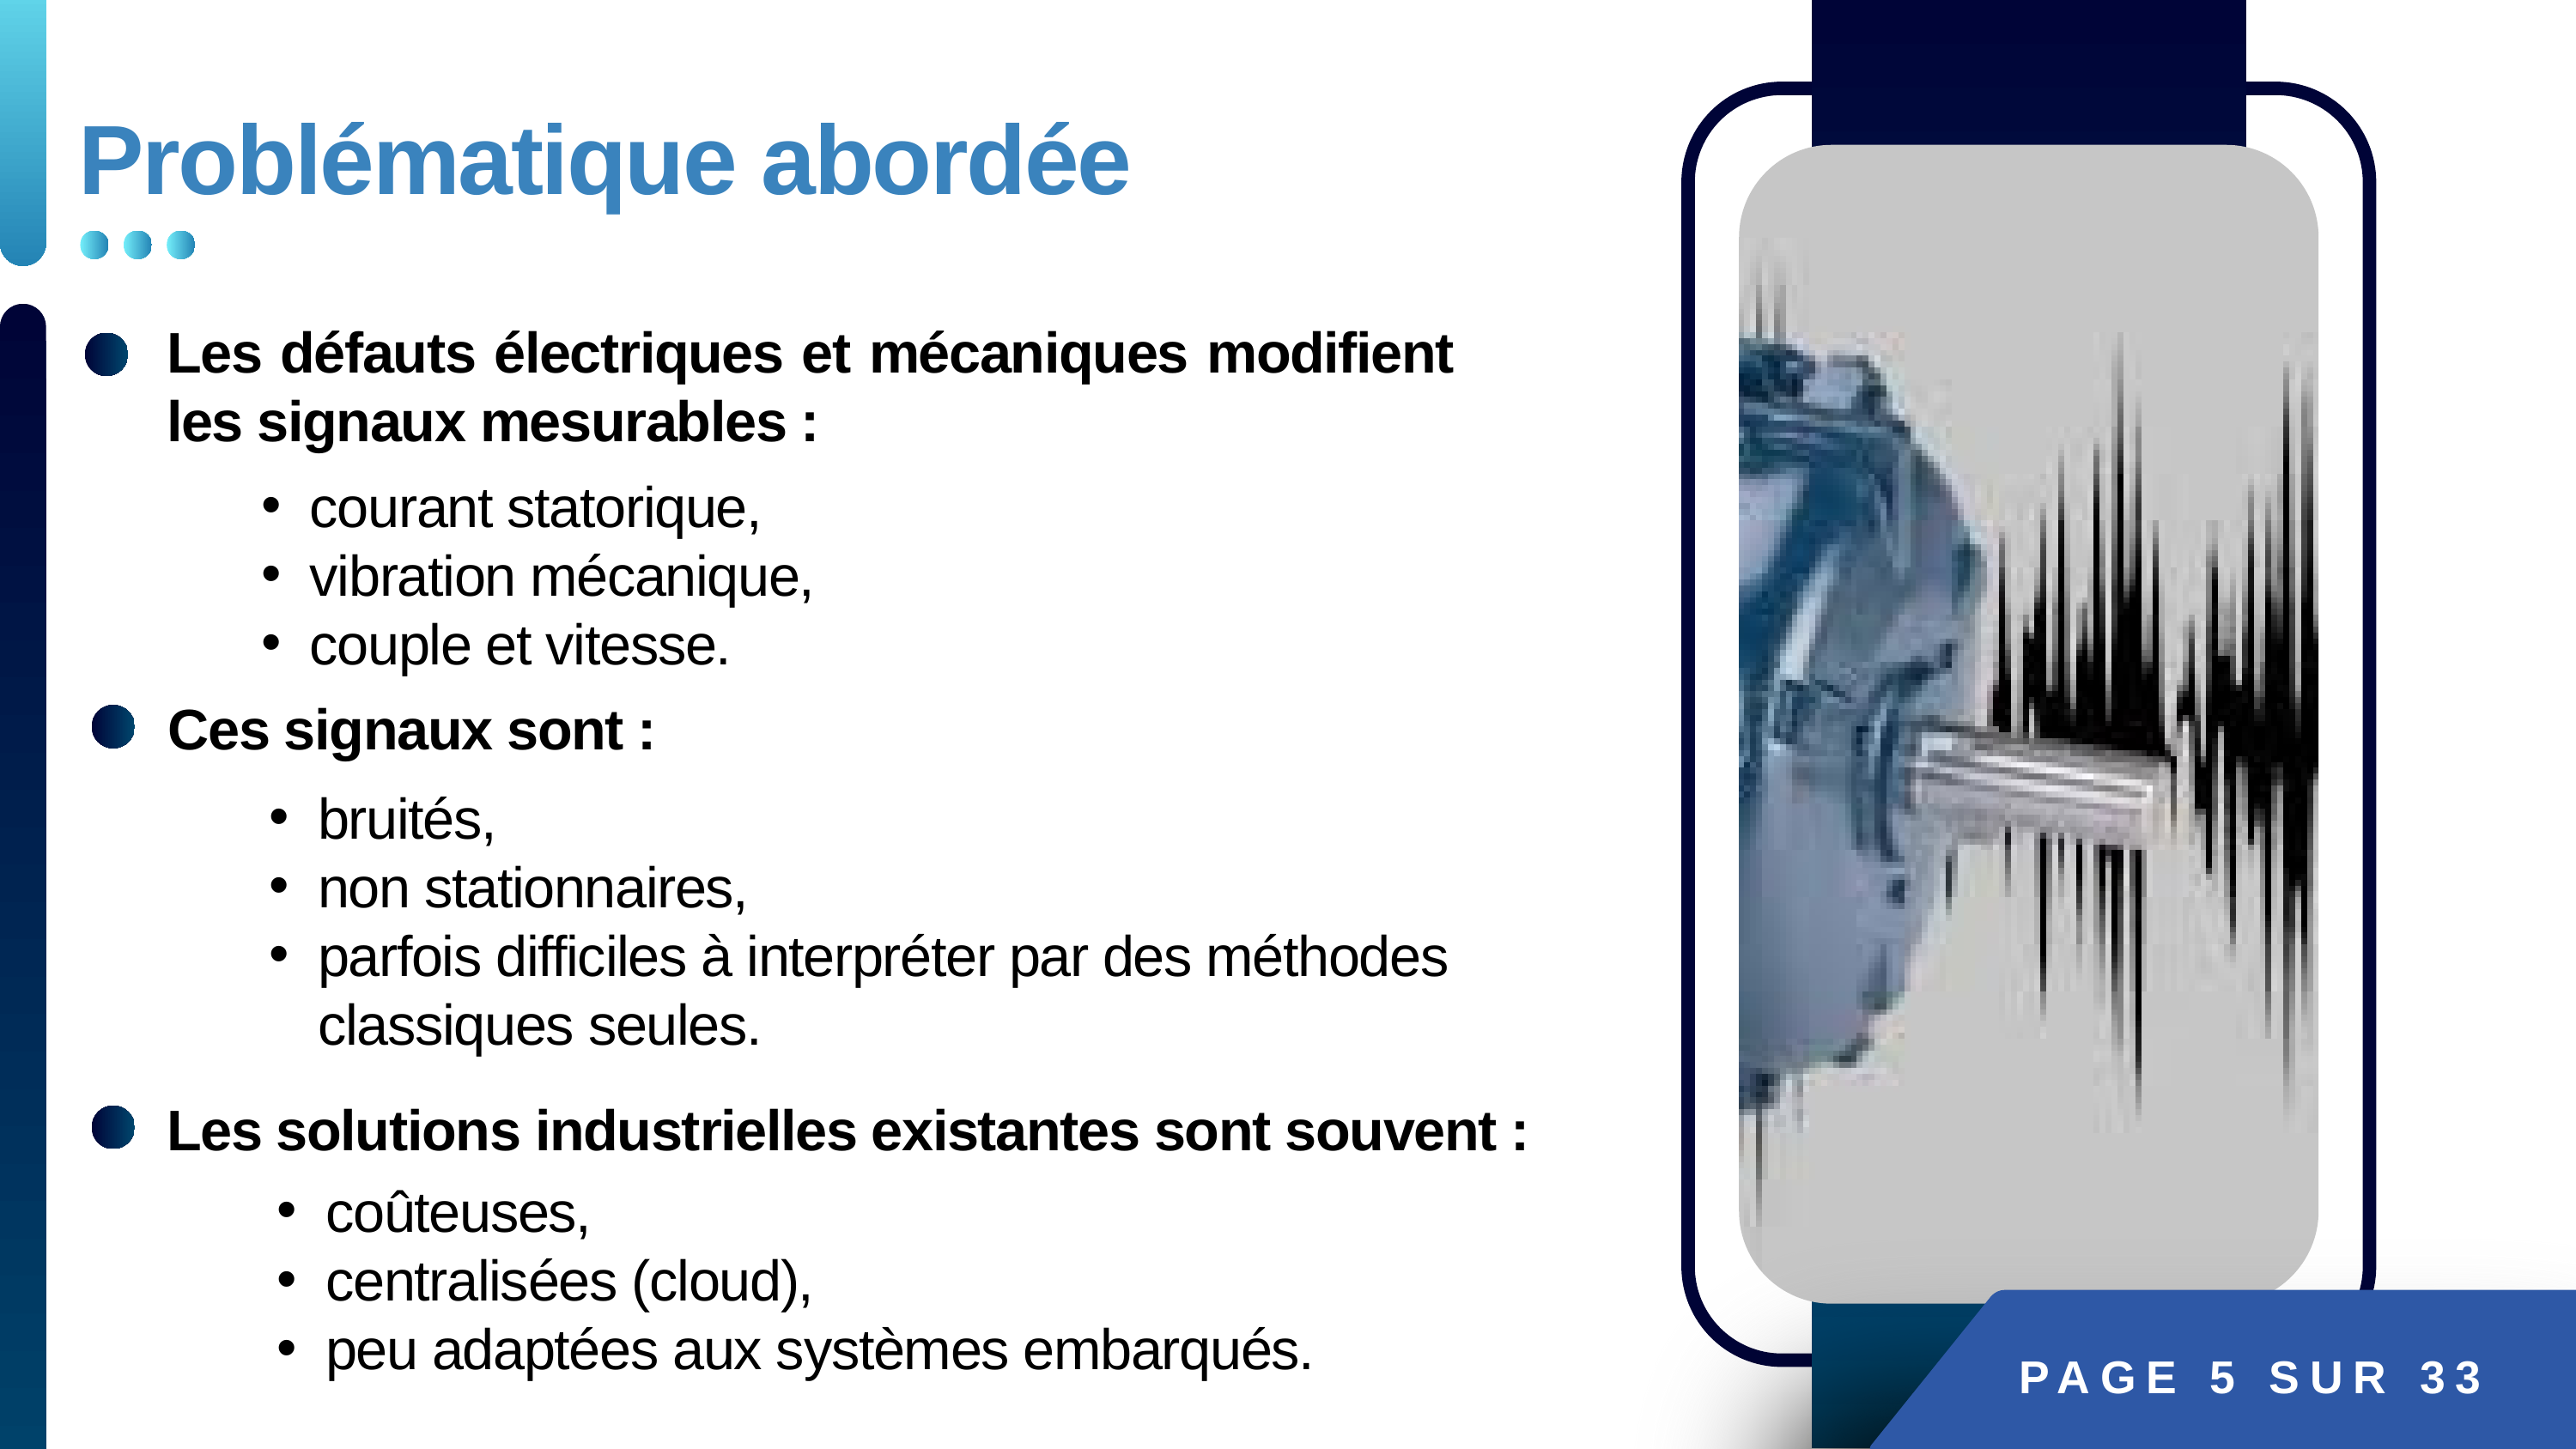

Problématique abordée

Les défauts électriques et mécaniques modifient les signaux mesurables :

courant statorique,
vibration mécanique,
couple et vitesse.
Ces signaux sont :

bruités,
non stationnaires,
parfois difficiles à interpréter par des méthodes classiques seules.
Les solutions industrielles existantes sont souvent :

coûteuses,
centralisées (cloud),
peu adaptées aux systèmes embarqués.

PAGE 5 SUR 33